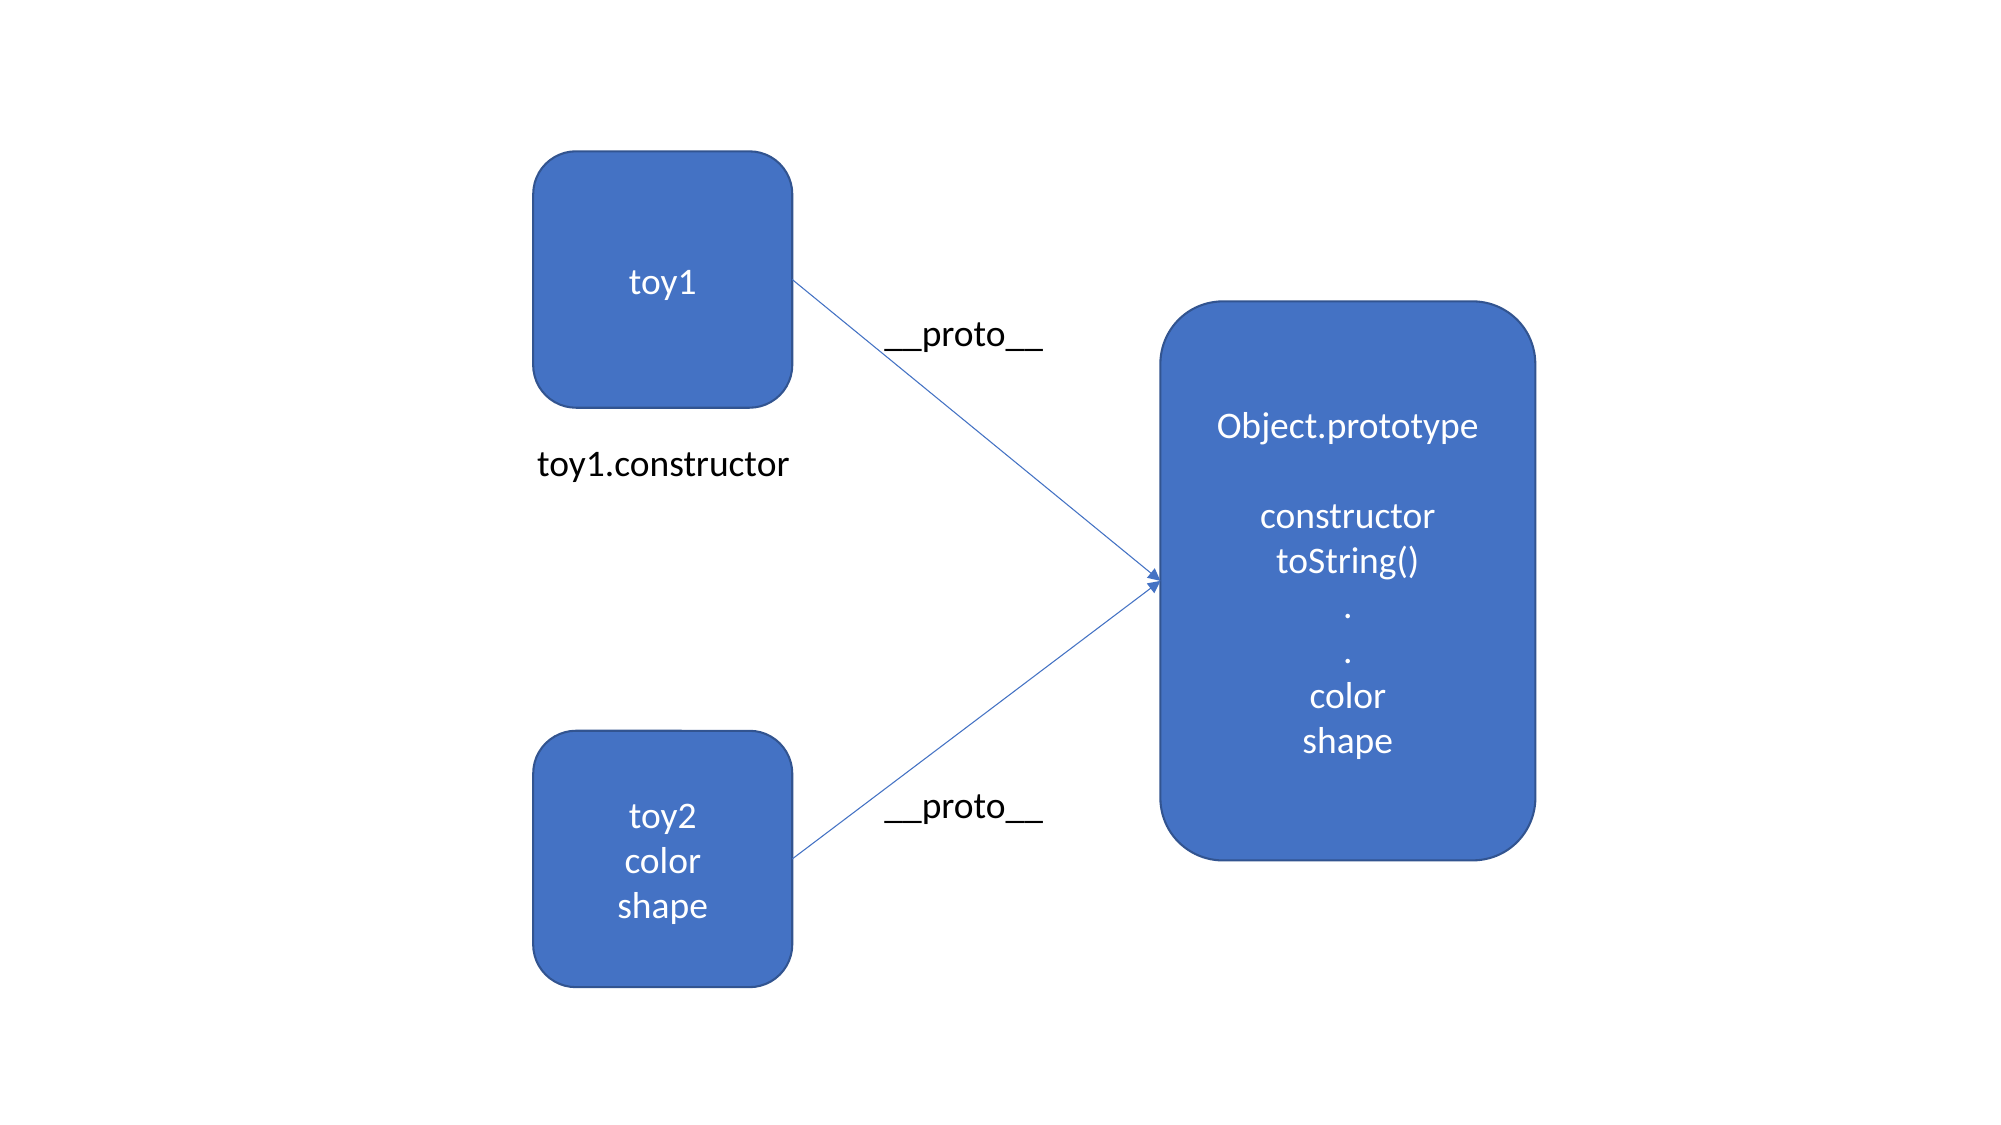

toy1
__proto__
Object.prototype

constructor
toString()
.
.
color
shape
toy1.constructor
toy2
color
shape
__proto__